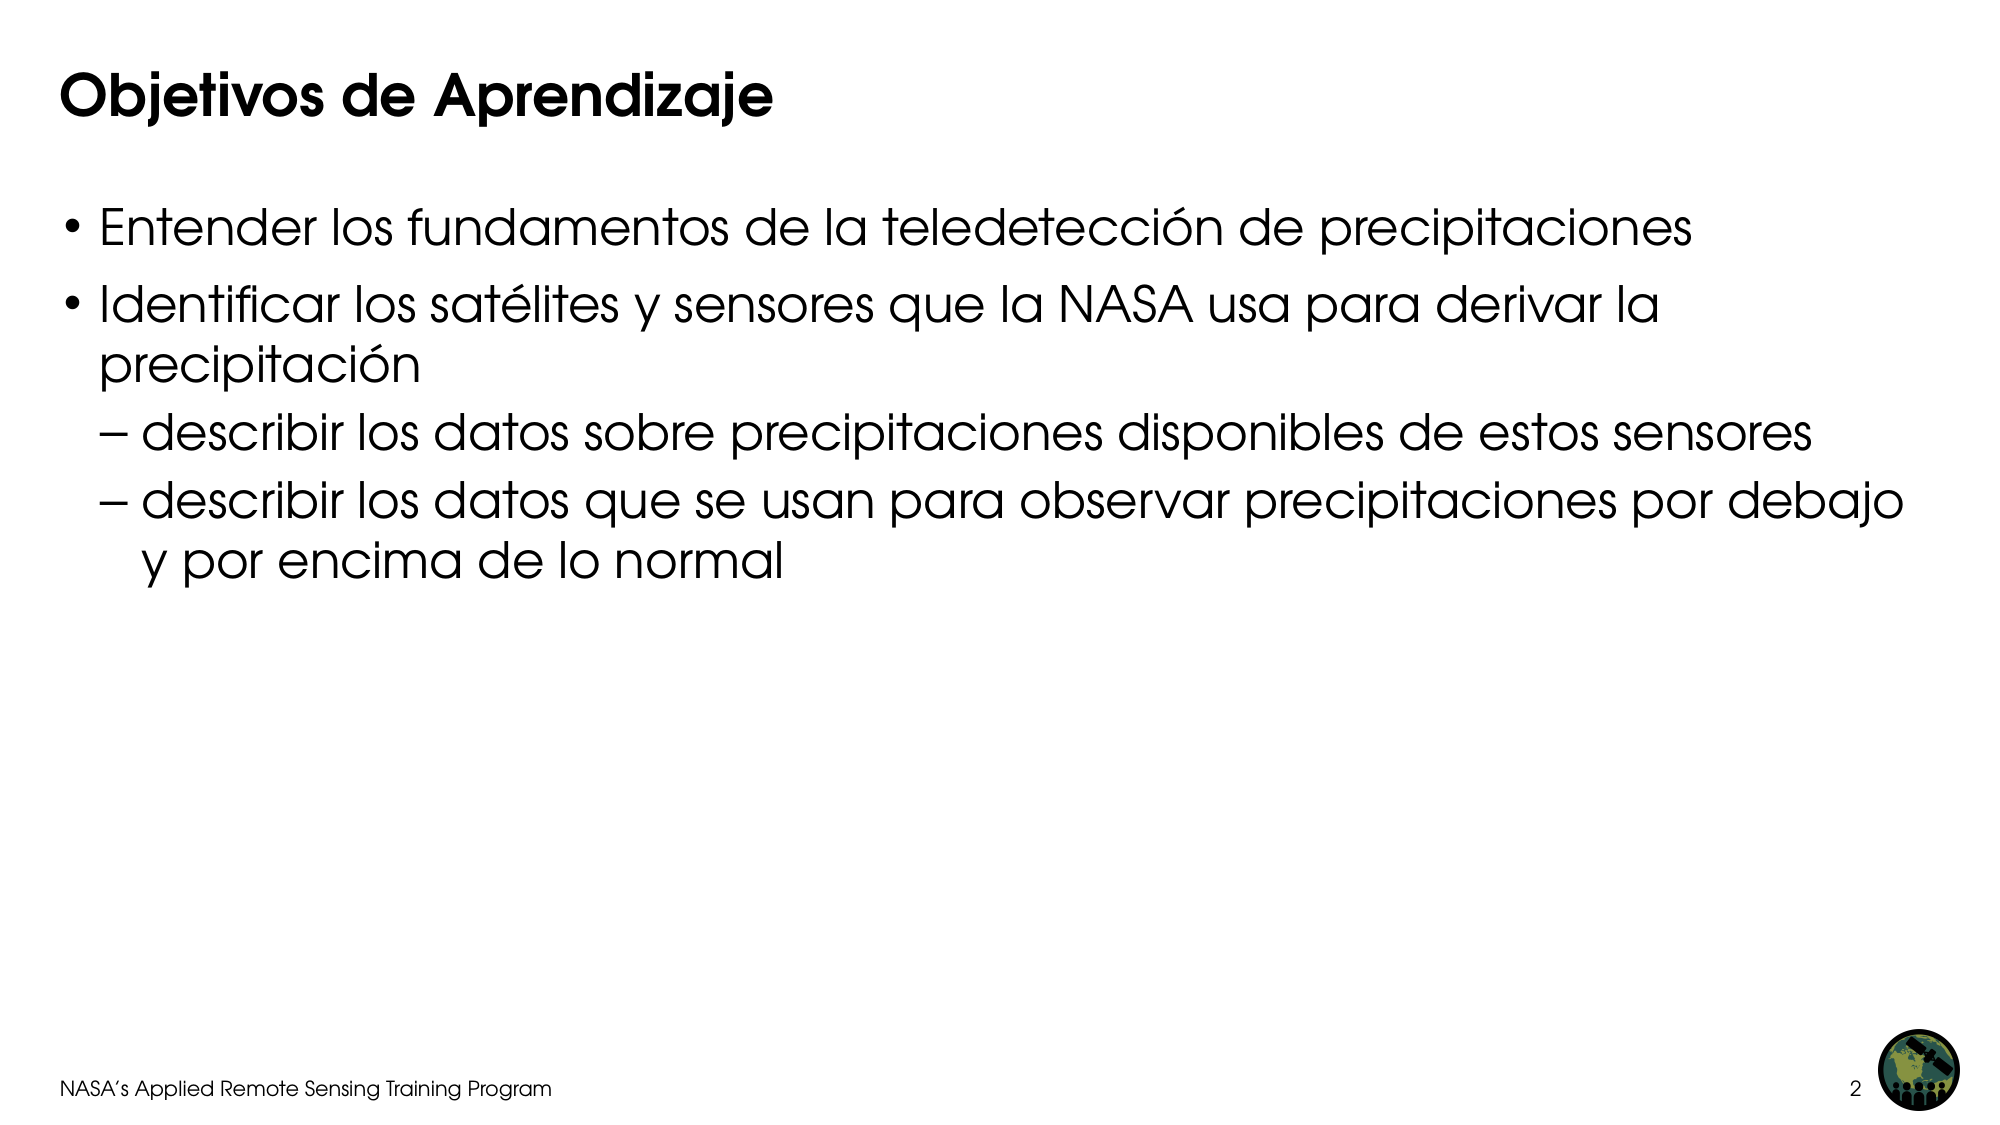

# Objetivos de Aprendizaje
Entender los fundamentos de la teledetección de precipitaciones
Identificar los satélites y sensores que la NASA usa para derivar la precipitación
describir los datos sobre precipitaciones disponibles de estos sensores
describir los datos que se usan para observar precipitaciones por debajo y por encima de lo normal